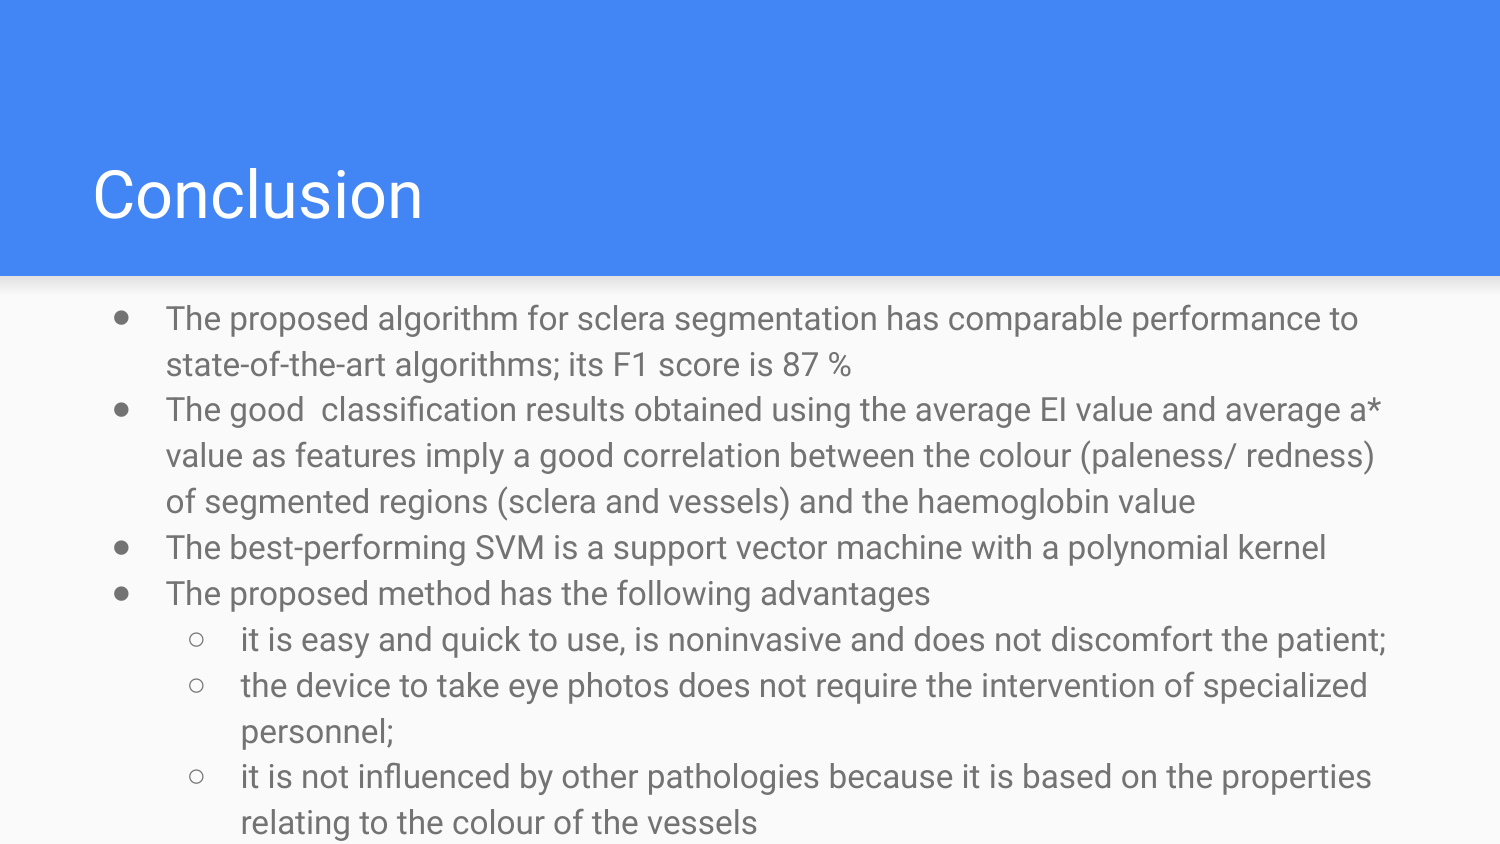

# Conclusion
The proposed algorithm for sclera segmentation has comparable performance to state-of-the-art algorithms; its F1 score is 87 %
The good  classification results obtained using the average EI value and average a* value as features imply a good correlation between the colour (paleness/ redness) of segmented regions (sclera and vessels) and the haemoglobin value
The best-performing SVM is a support vector machine with a polynomial kernel
The proposed method has the following advantages
it is easy and quick to use, is noninvasive and does not discomfort the patient;
the device to take eye photos does not require the intervention of specialized personnel;
it is not influenced by other pathologies because it is based on the properties relating to the colour of the vessels